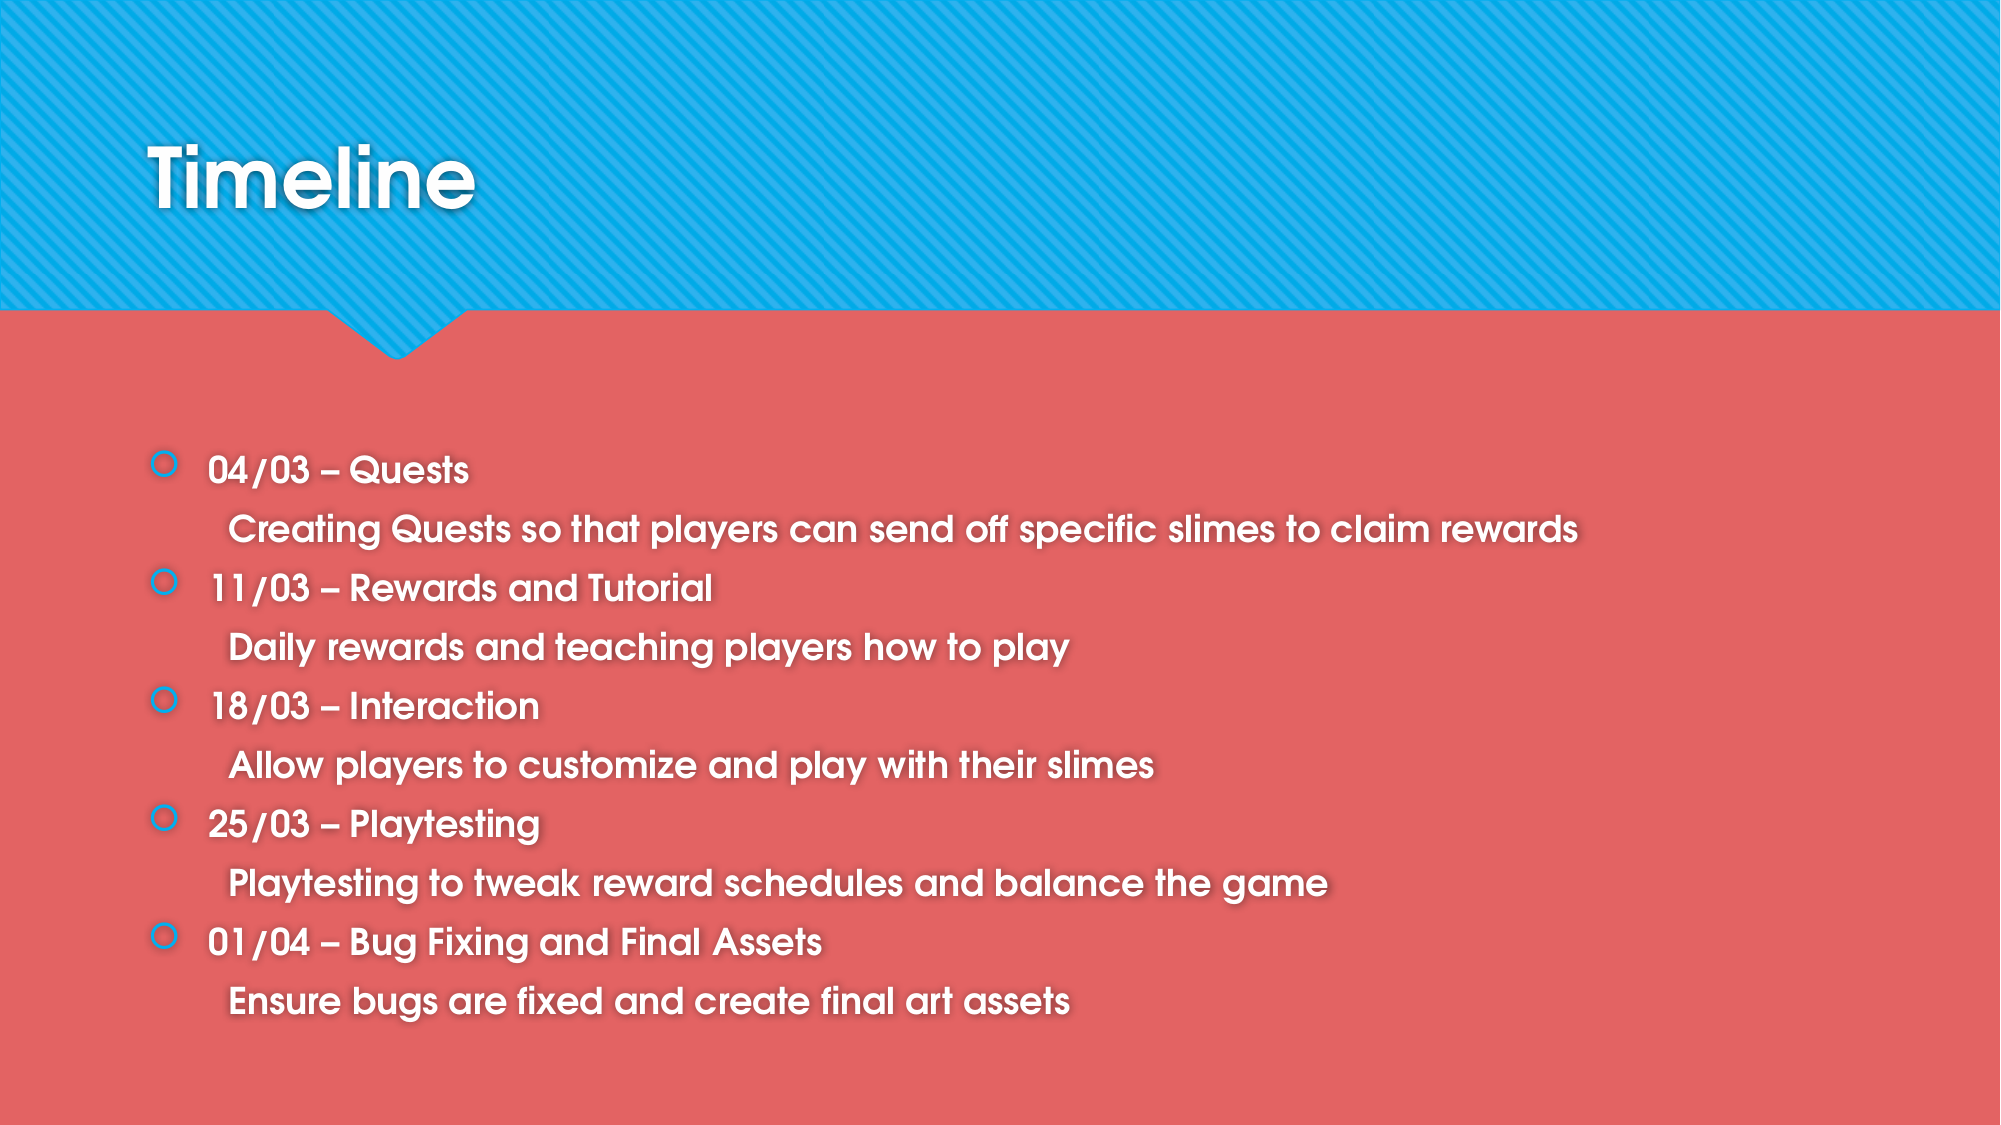

# Timeline
04/03 – Quests
Creating Quests so that players can send off specific slimes to claim rewards
11/03 – Rewards and Tutorial
Daily rewards and teaching players how to play
18/03 – Interaction
Allow players to customize and play with their slimes
25/03 – Playtesting
Playtesting to tweak reward schedules and balance the game
01/04 – Bug Fixing and Final Assets
Ensure bugs are fixed and create final art assets